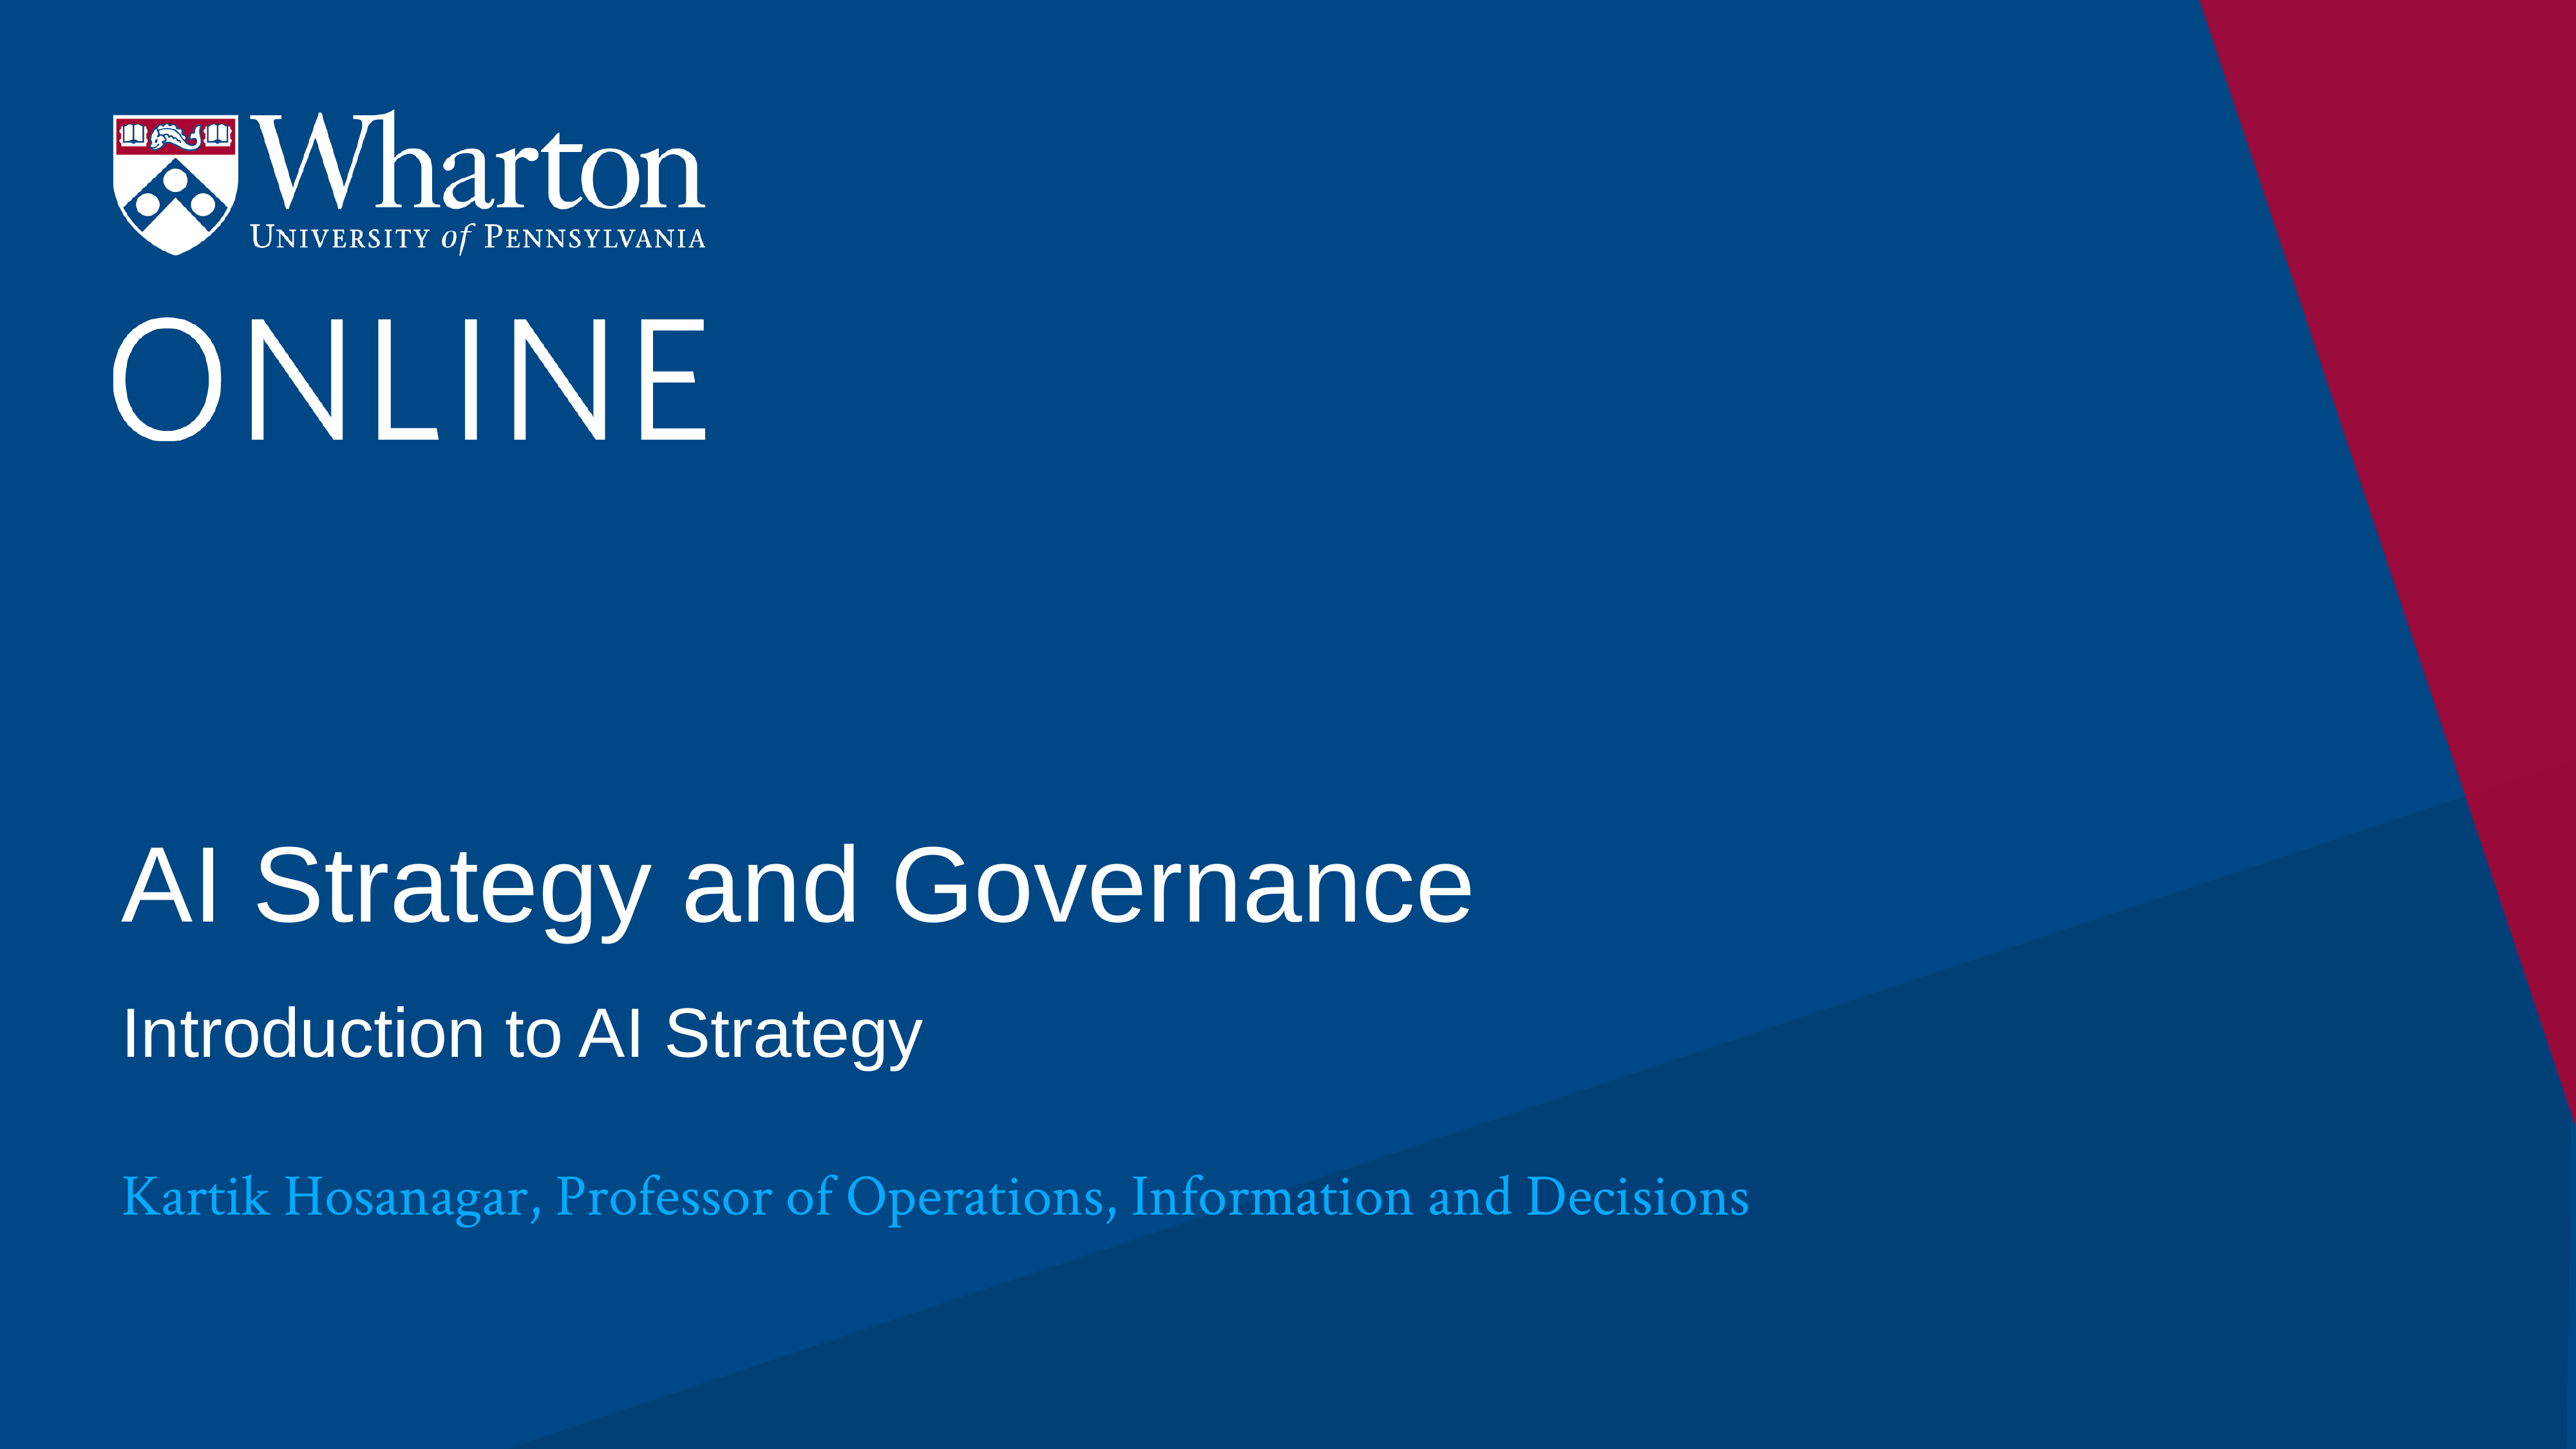

# AI Strategy and Governance
Introduction to AI Strategy
Kartik Hosanagar, Professor of Operations, Information and Decisions